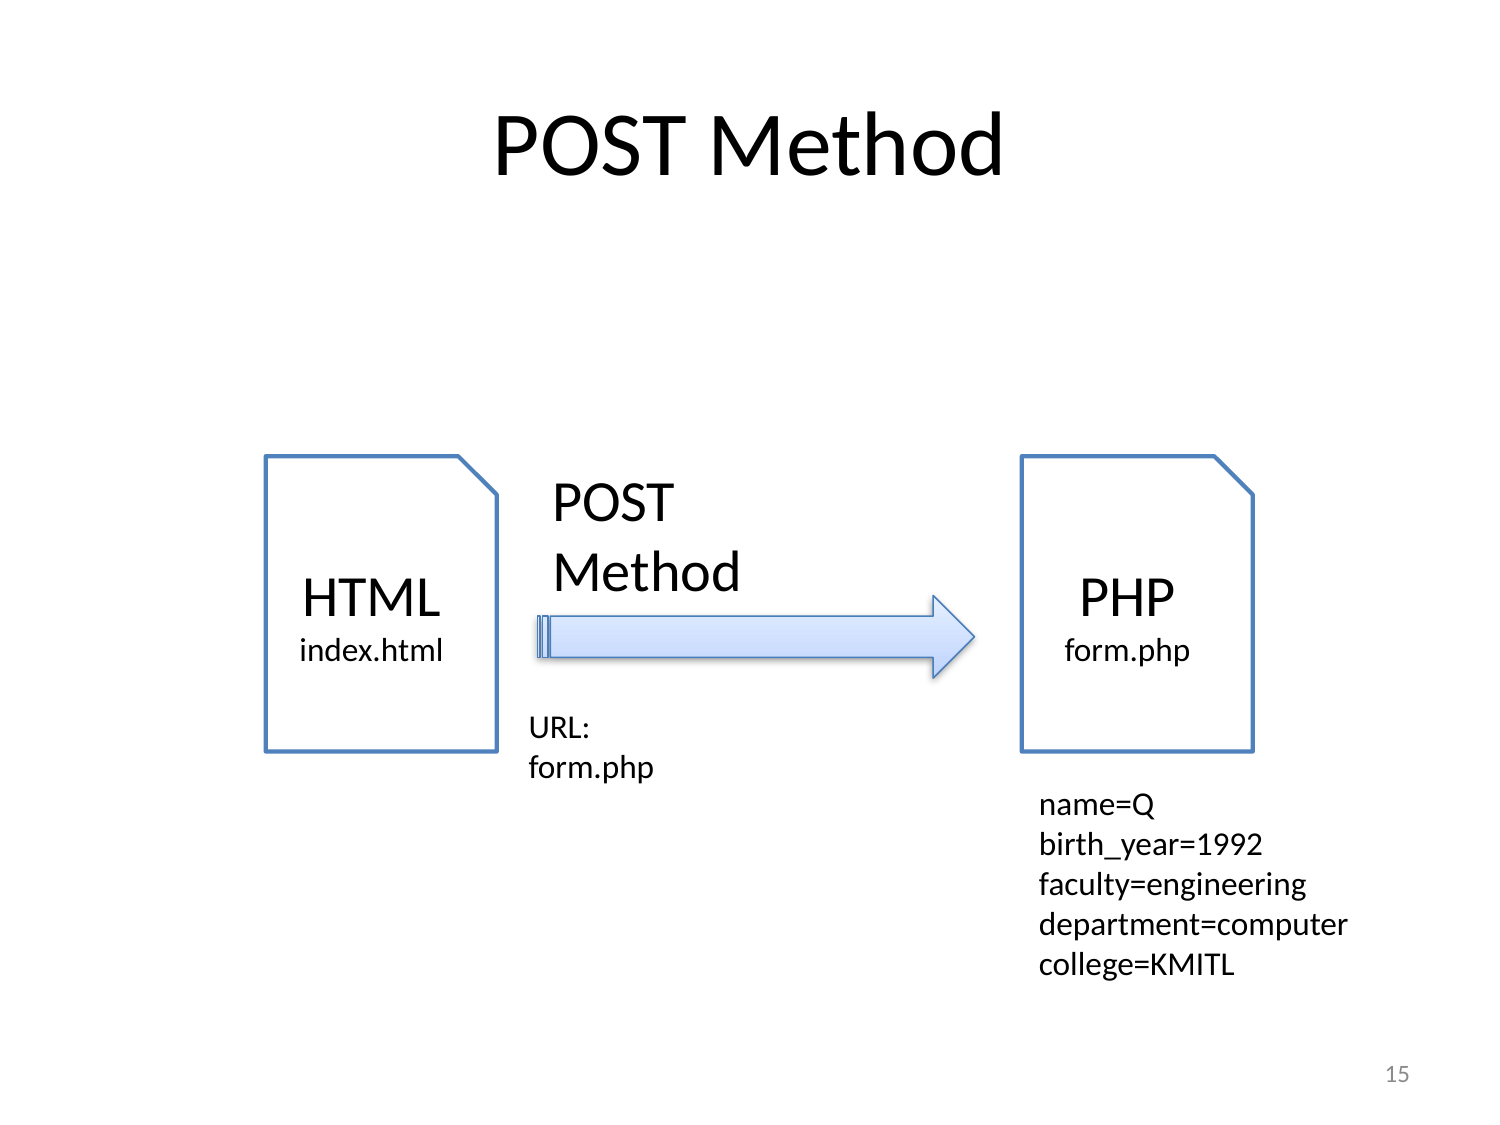

# POST Method
HTML
index.html
POST
Method
PHP
form.php

URL:
form.php
name=Q
birth_year=1992
faculty=engineering
department=computer
college=KMITL
15